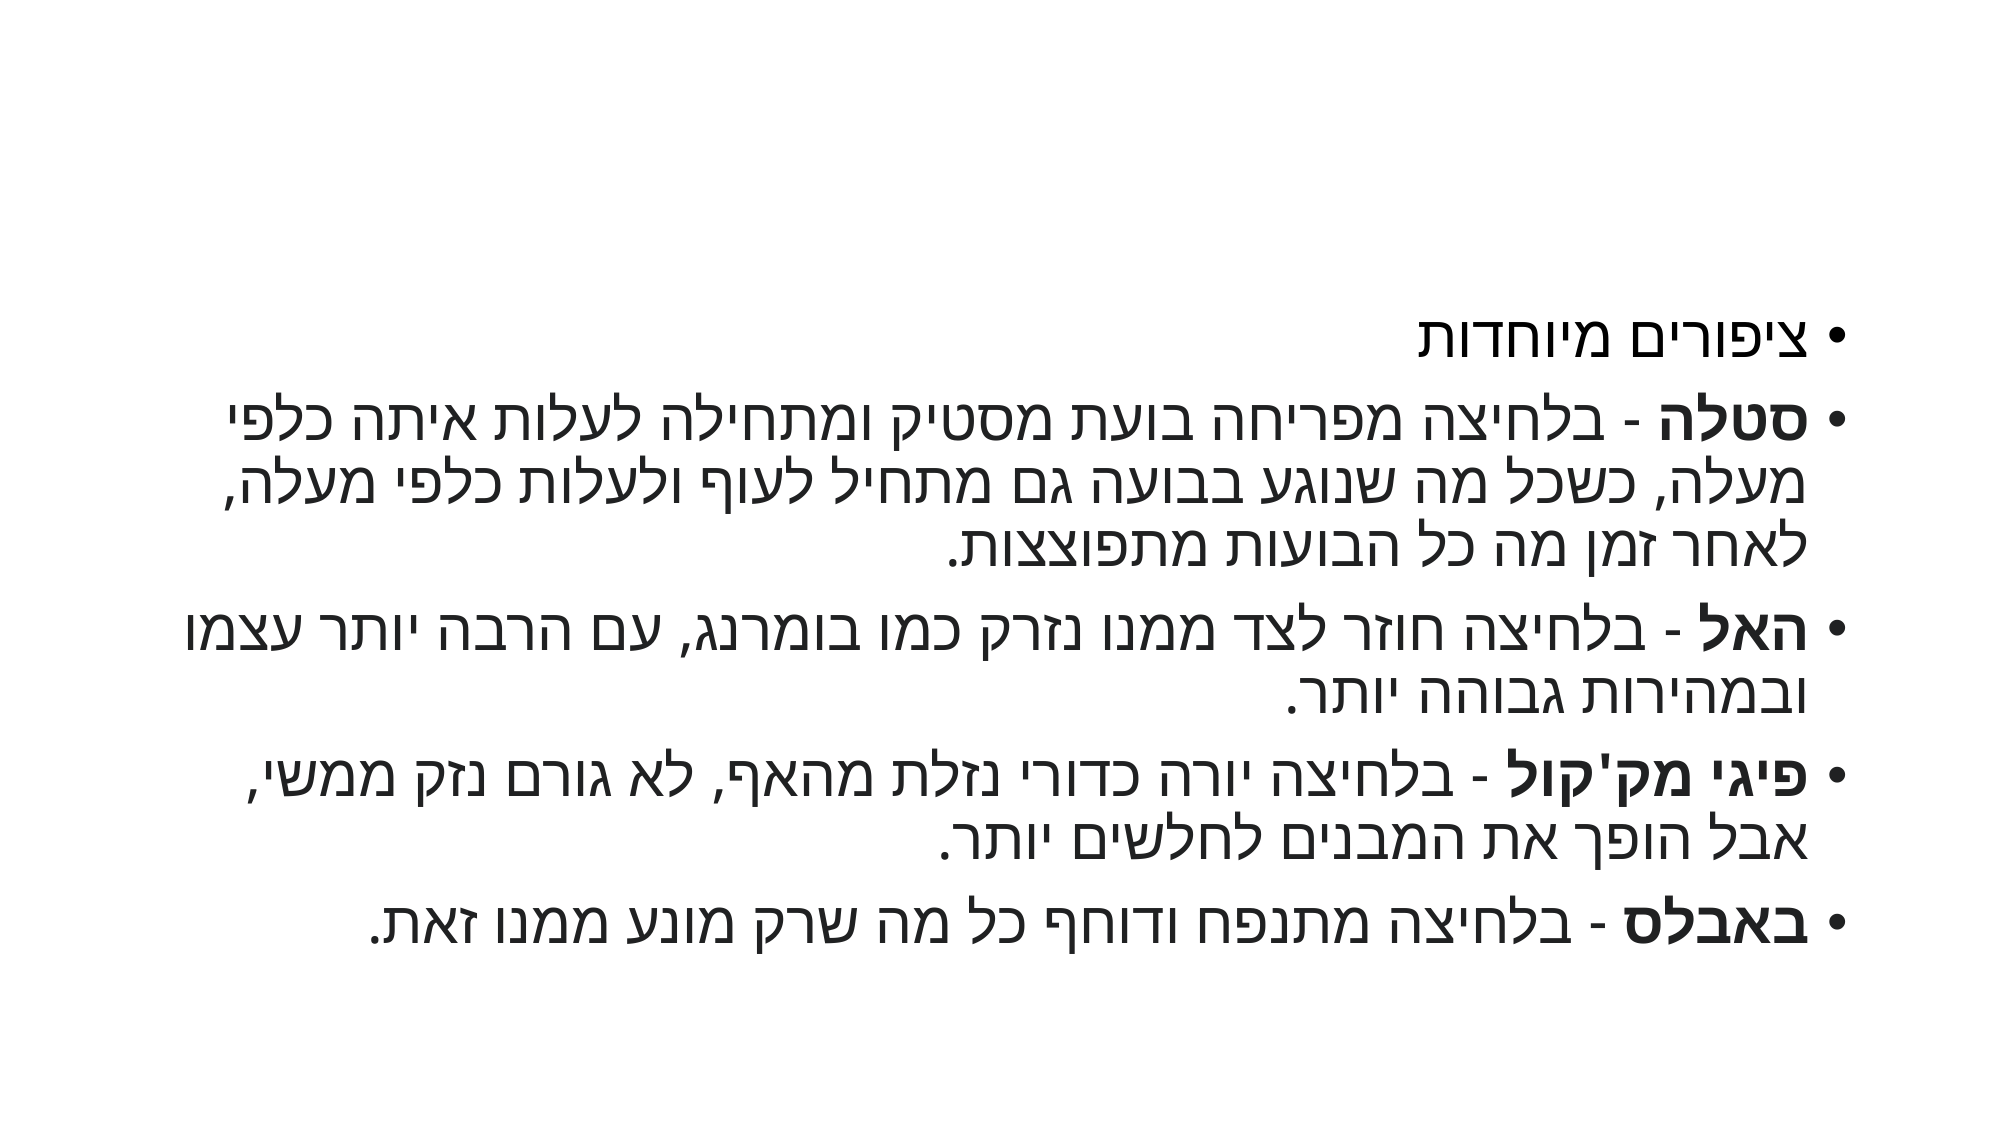

#
ציפורים מיוחדות
סטלה - בלחיצה מפריחה בועת מסטיק ומתחילה לעלות איתה כלפי מעלה, כשכל מה שנוגע בבועה גם מתחיל לעוף ולעלות כלפי מעלה, לאחר זמן מה כל הבועות מתפוצצות.
האל - בלחיצה חוזר לצד ממנו נזרק כמו בומרנג, עם הרבה יותר עצמו ובמהירות גבוהה יותר.
פיגי מק'קול - בלחיצה יורה כדורי נזלת מהאף, לא גורם נזק ממשי, אבל הופך את המבנים לחלשים יותר.
באבלס - בלחיצה מתנפח ודוחף כל מה שרק מונע ממנו זאת.